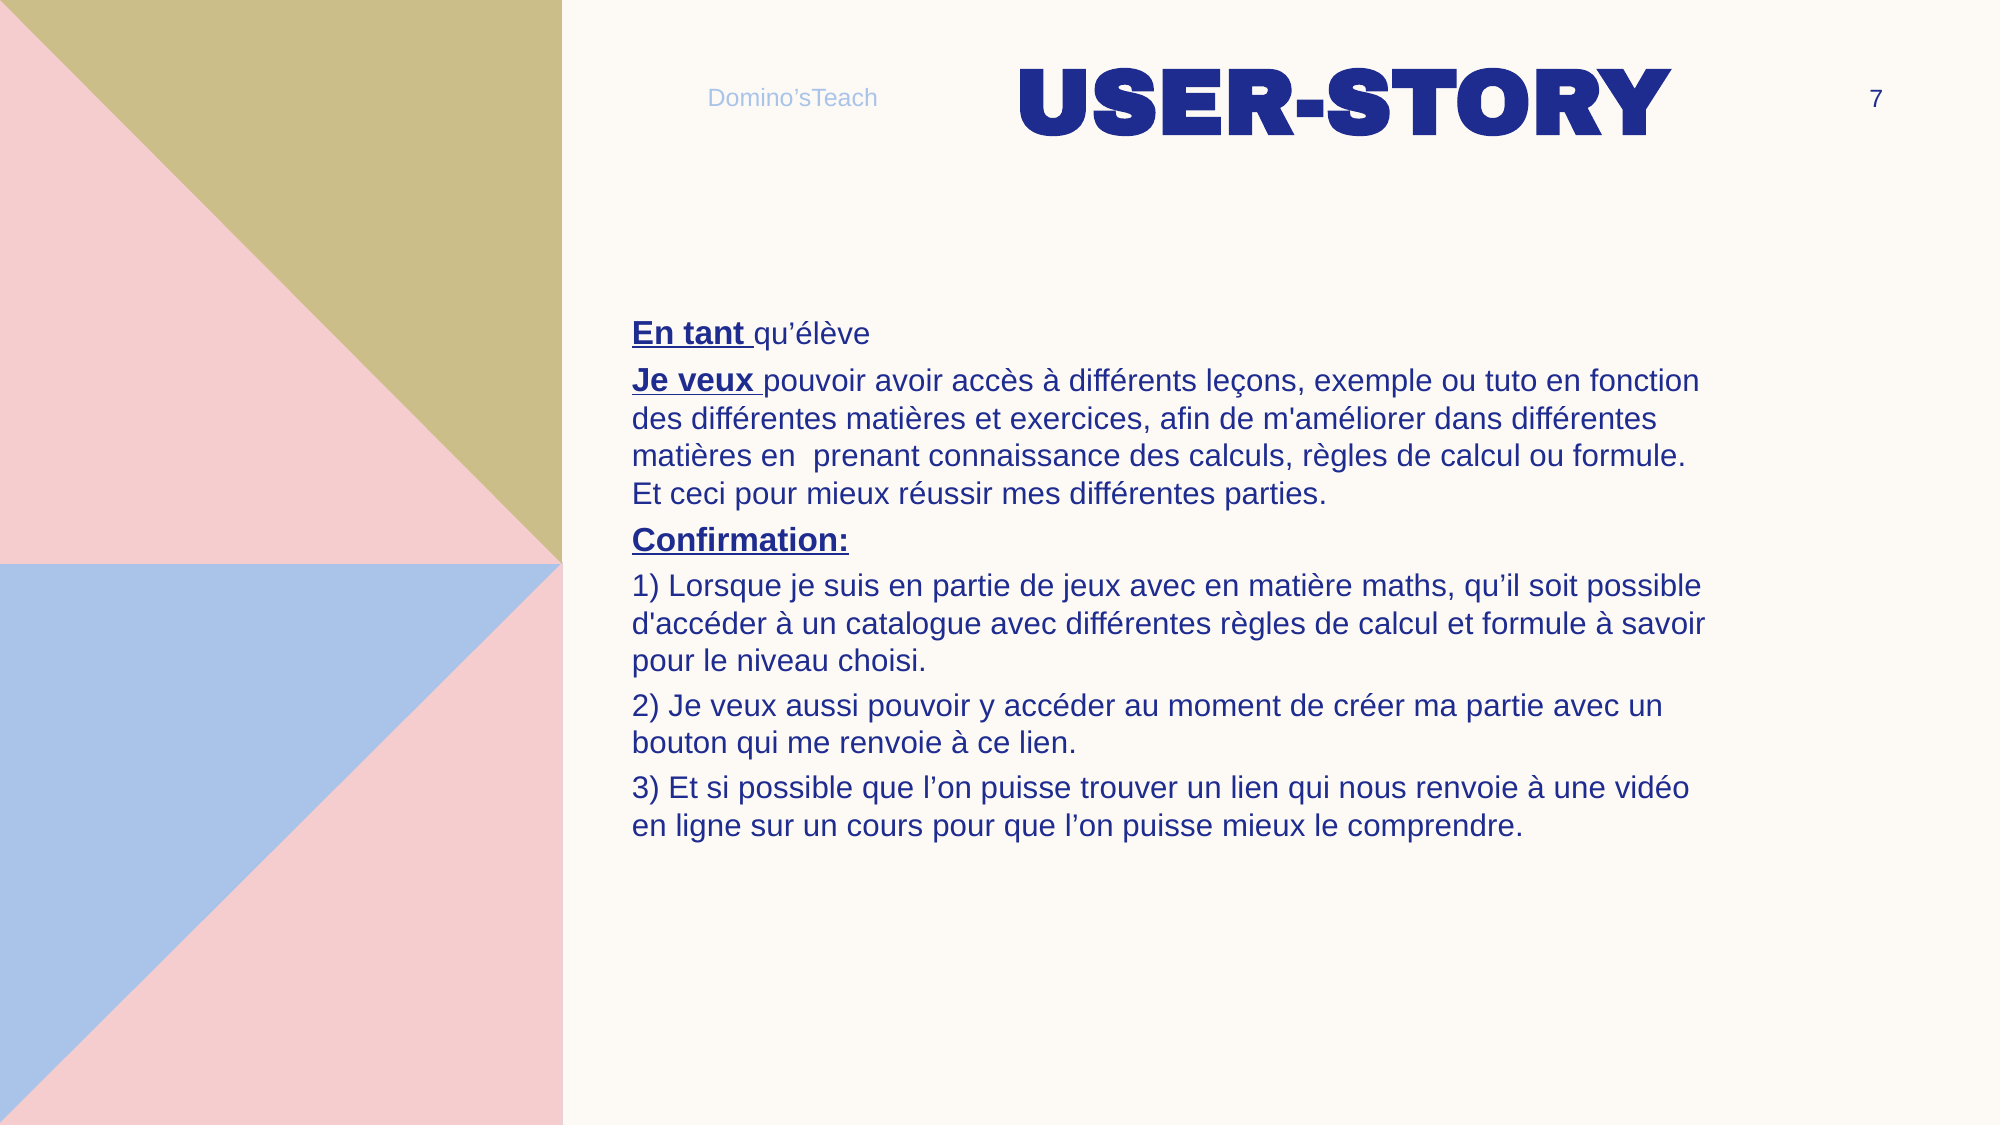

User-Story
Domino’sTeach
7
En tant qu’élève
Je veux pouvoir avoir accès à différents leçons, exemple ou tuto en fonction des différentes matières et exercices, afin de m'améliorer dans différentes matières en  prenant connaissance des calculs, règles de calcul ou formule. Et ceci pour mieux réussir mes différentes parties.
Confirmation:
1) Lorsque je suis en partie de jeux avec en matière maths, qu’il soit possible d'accéder à un catalogue avec différentes règles de calcul et formule à savoir pour le niveau choisi.
2) Je veux aussi pouvoir y accéder au moment de créer ma partie avec un bouton qui me renvoie à ce lien.
3) Et si possible que l’on puisse trouver un lien qui nous renvoie à une vidéo en ligne sur un cours pour que l’on puisse mieux le comprendre.